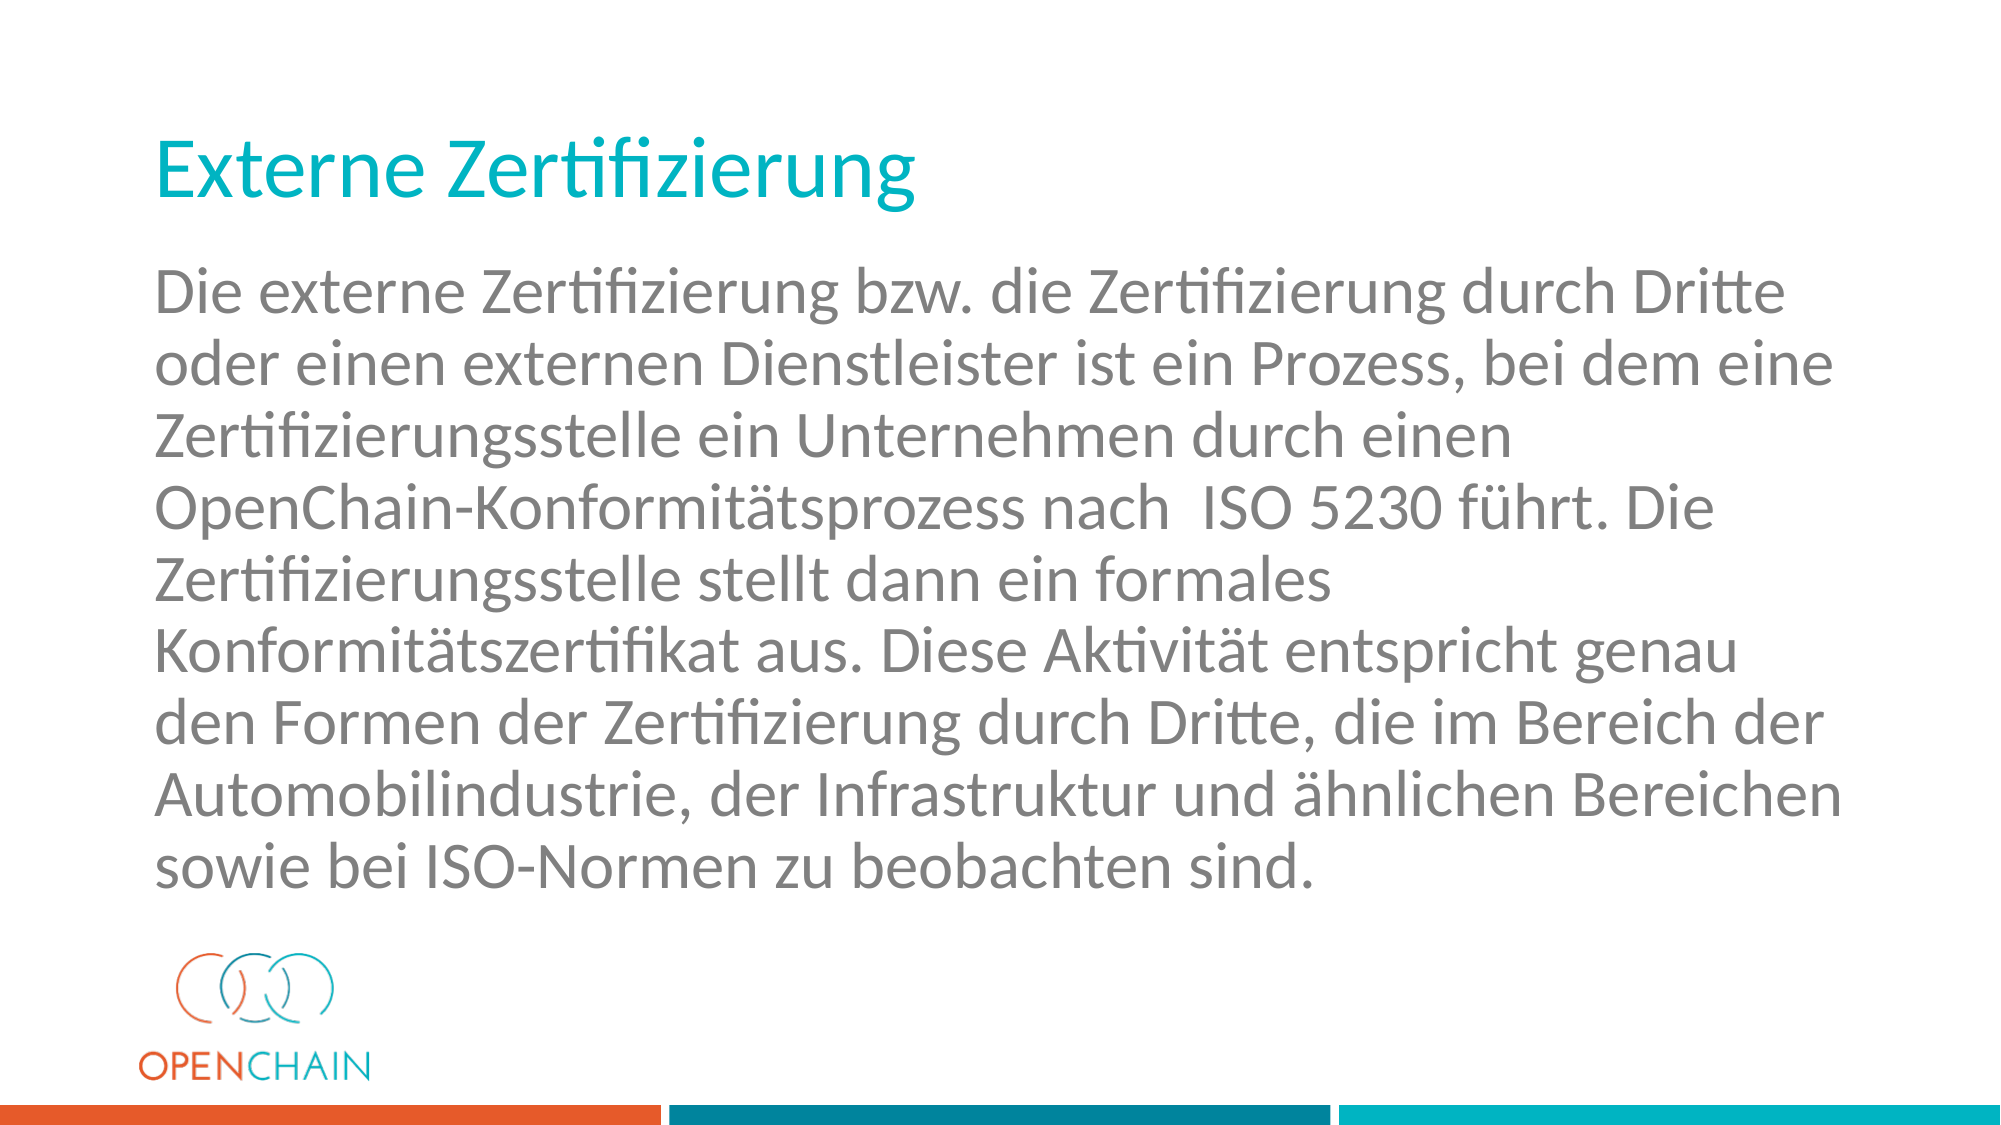

Externe Zertifizierung
# Die externe Zertifizierung bzw. die Zertifizierung durch Dritte oder einen externen Dienstleister ist ein Prozess, bei dem eine Zertifizierungsstelle ein Unternehmen durch einen OpenChain-Konformitätsprozess nach  ISO 5230 führt. Die Zertifizierungsstelle stellt dann ein formales Konformitätszertifikat aus. Diese Aktivität entspricht genau den Formen der Zertifizierung durch Dritte, die im Bereich der Automobilindustrie, der Infrastruktur und ähnlichen Bereichen sowie bei ISO-Normen zu beobachten sind.